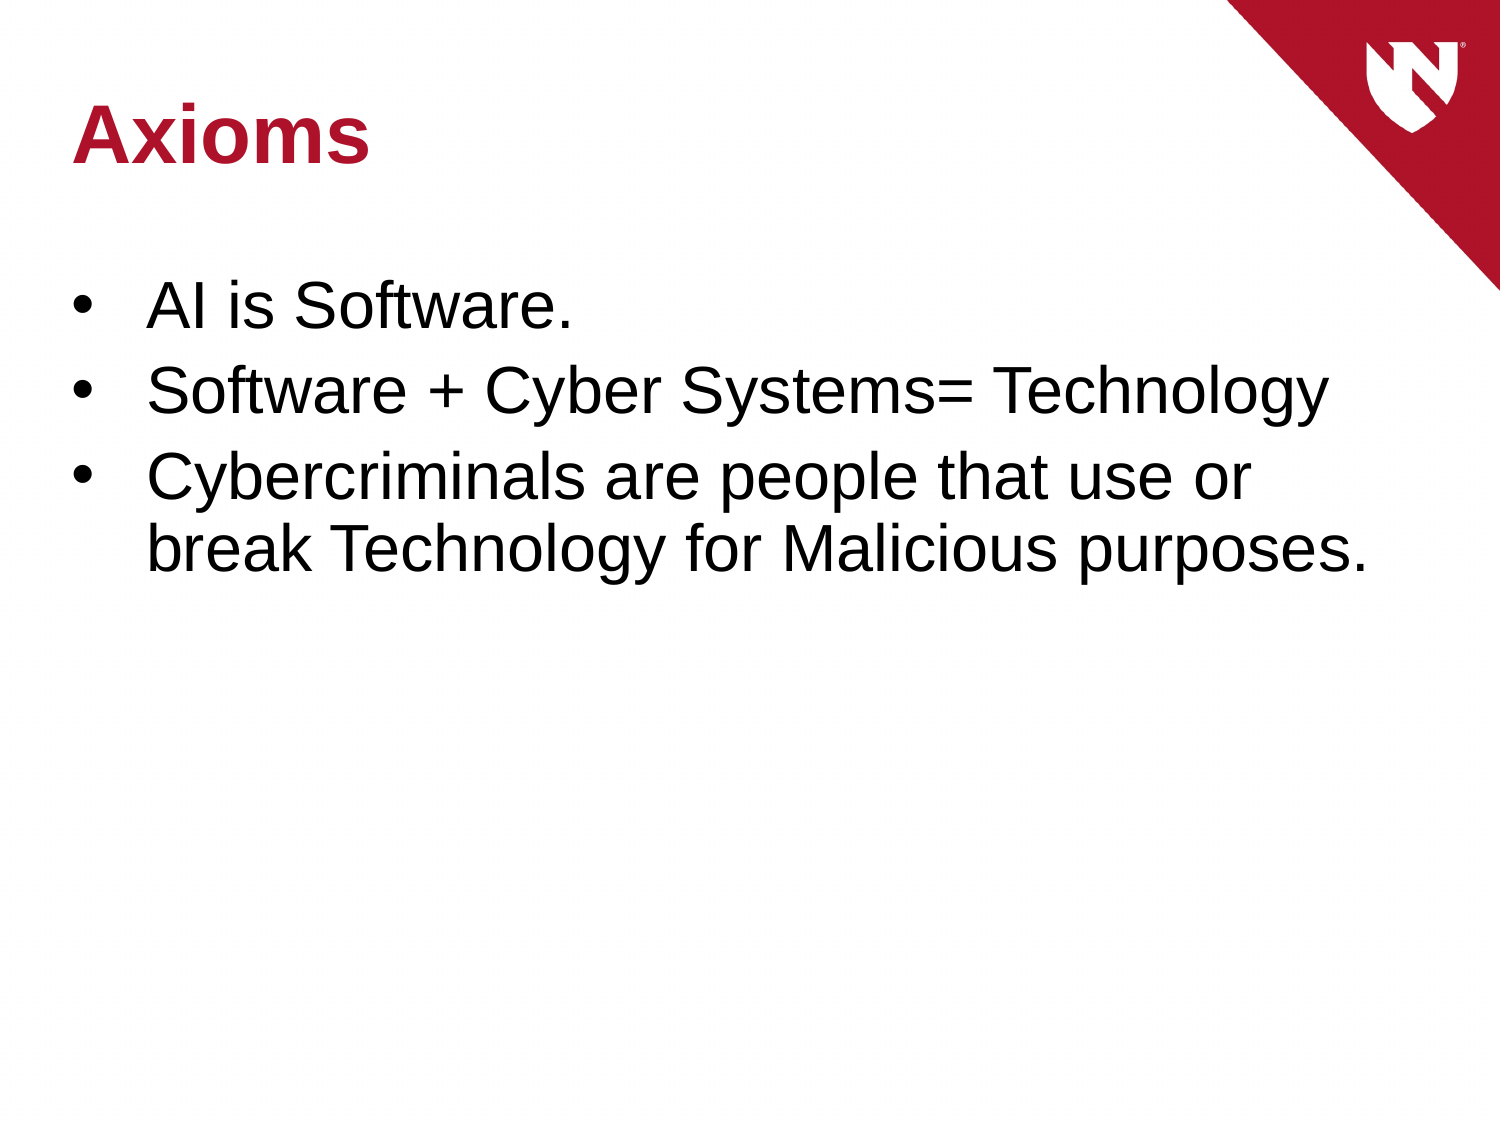

# Axioms
AI is Software.
Software + Cyber Systems= Technology
Cybercriminals are people that use or break Technology for Malicious purposes.